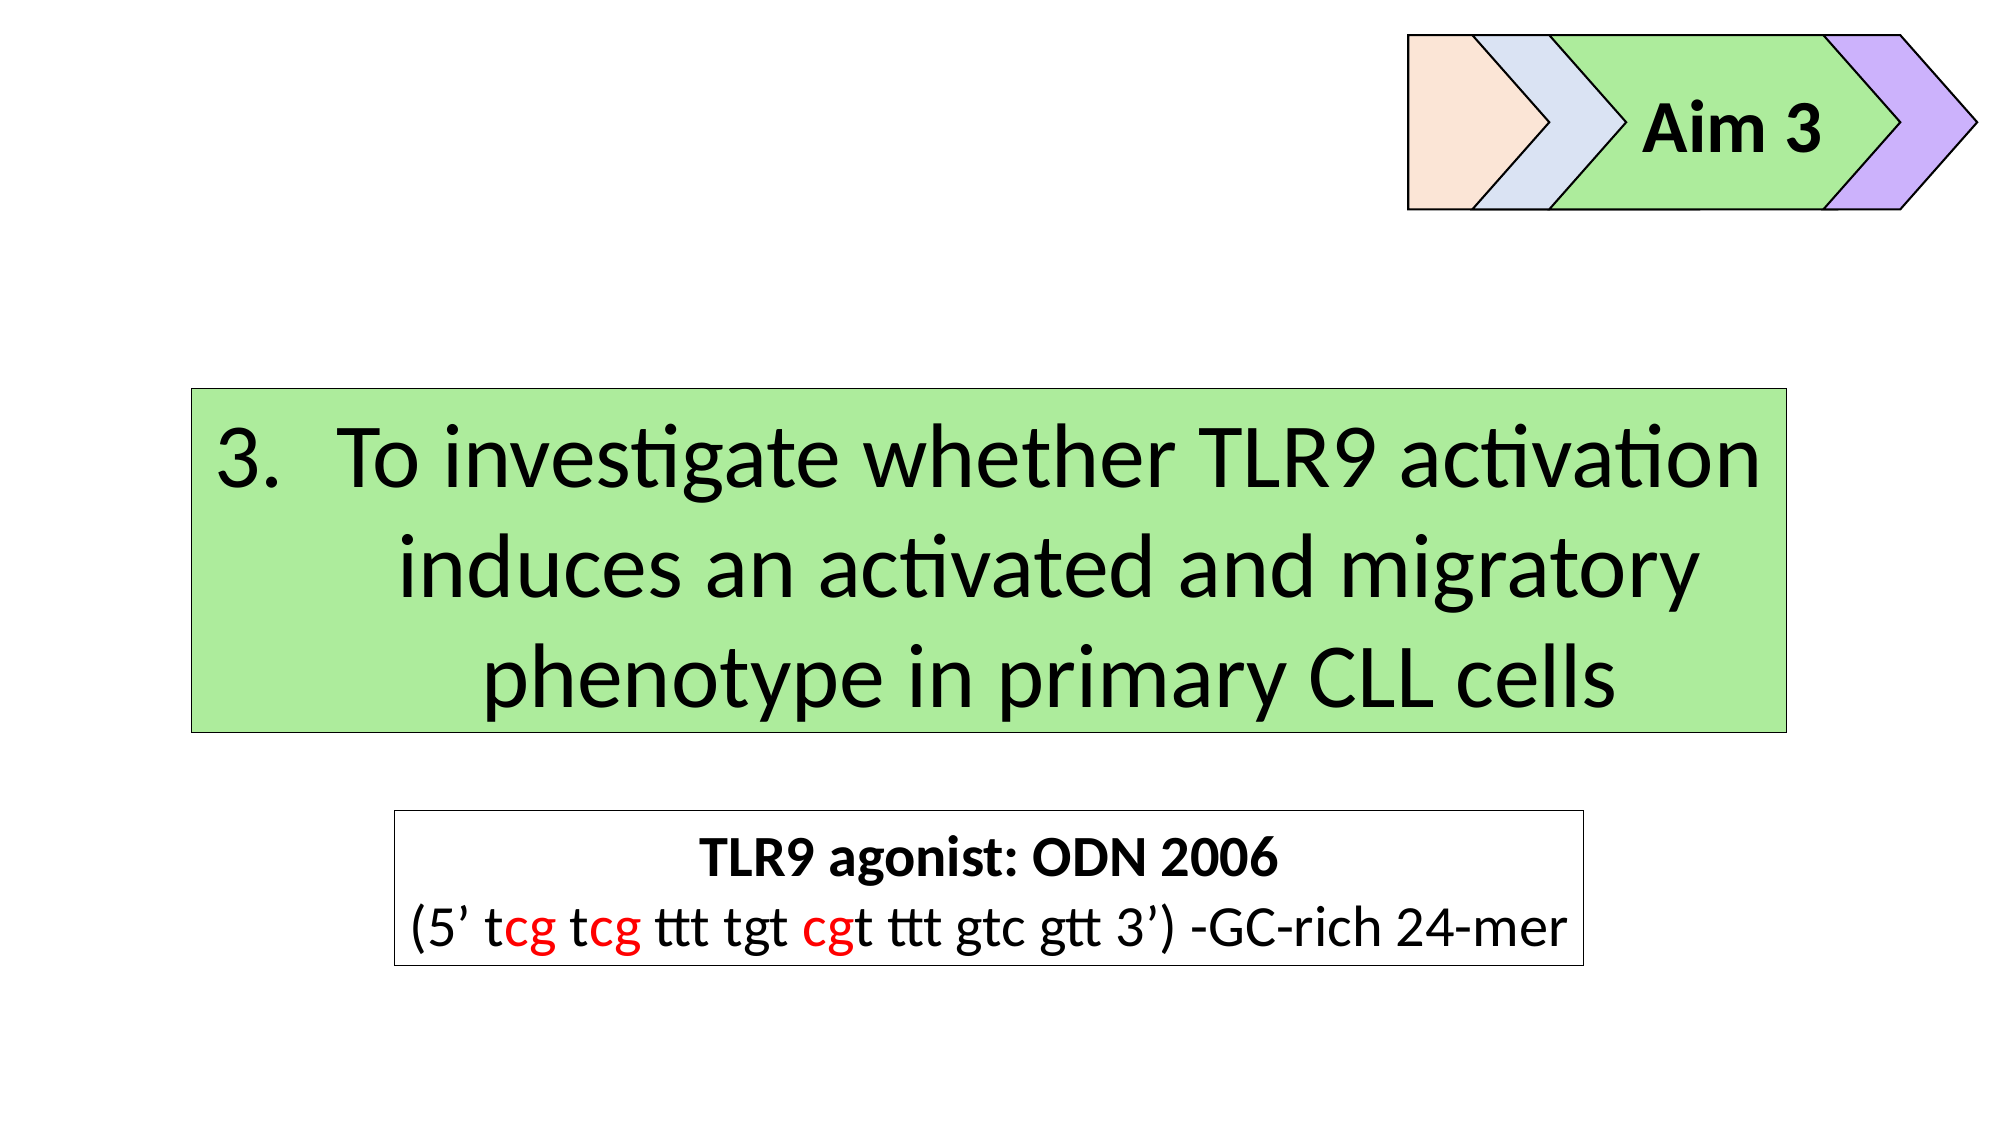

Aim 3

To investigate whether TLR9 activation induces an activated and migratory phenotype in primary CLL cells
TLR9 agonist: ODN 2006
(5’ tcg tcg ttt tgt cgt ttt gtc gtt 3’) -GC-rich 24-mer